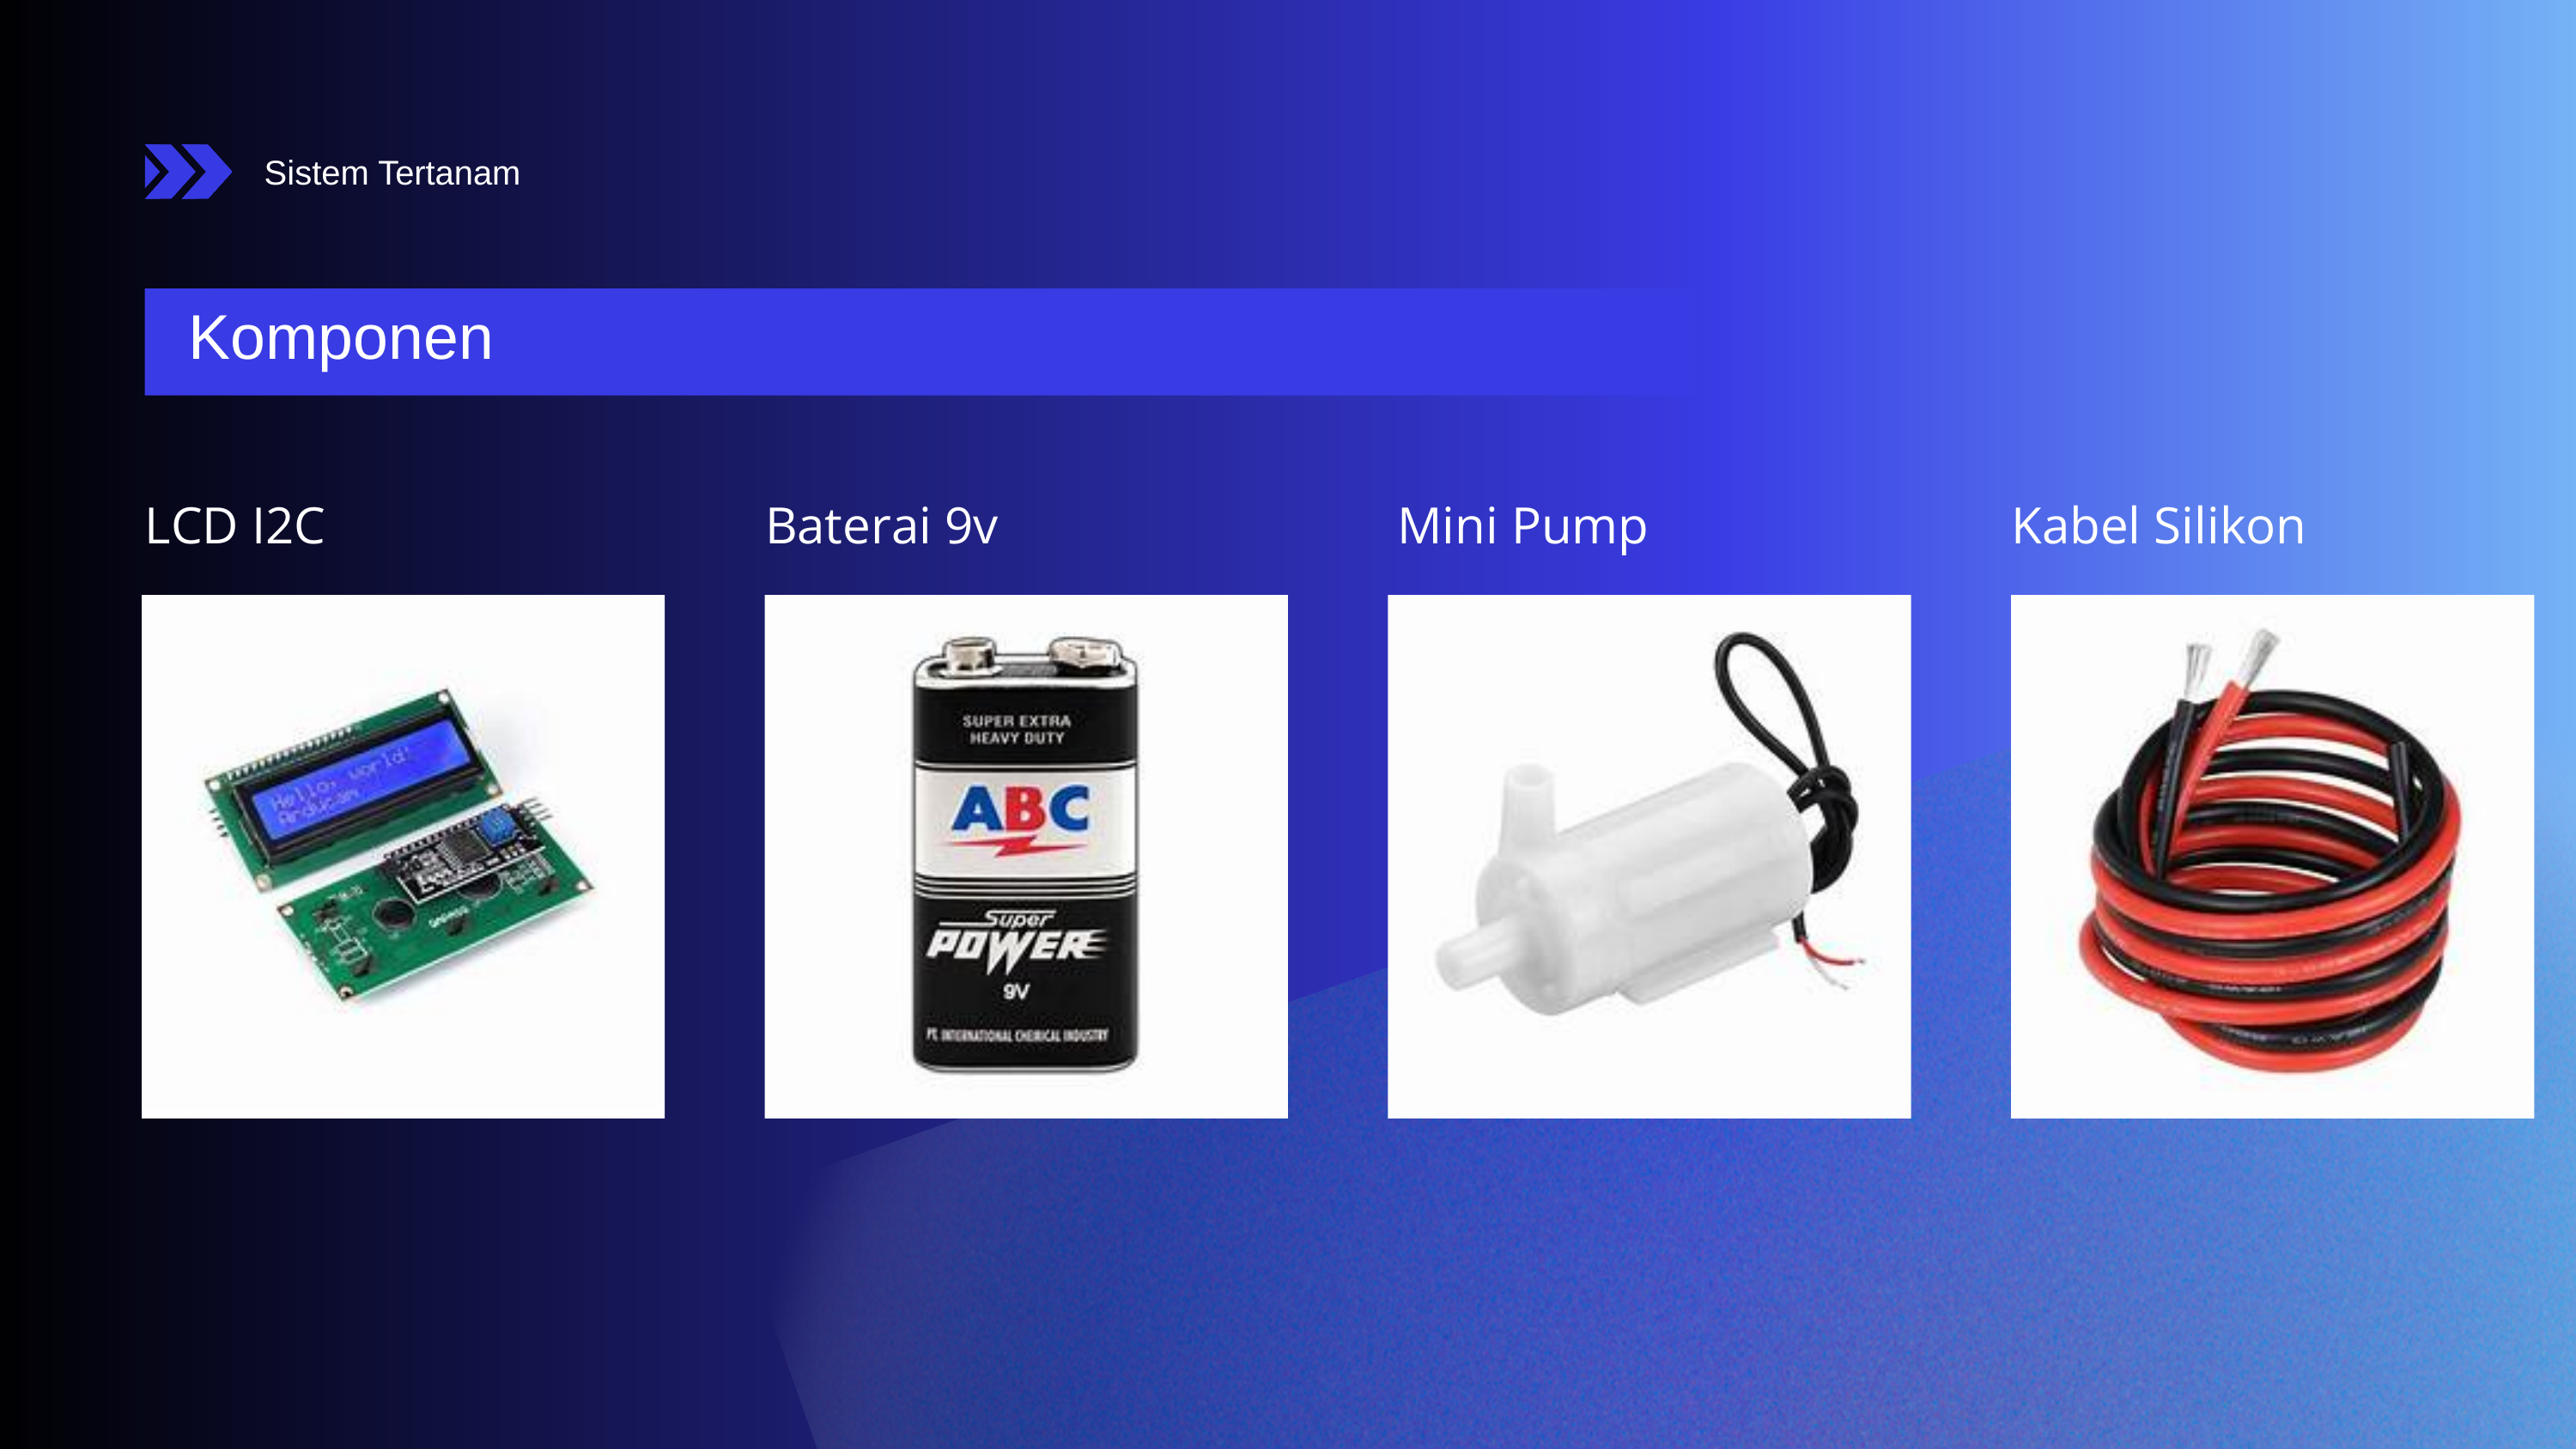

Sistem Tertanam

Komponen
LCD I2C
Baterai 9v
Mini Pump
Kabel Silikon